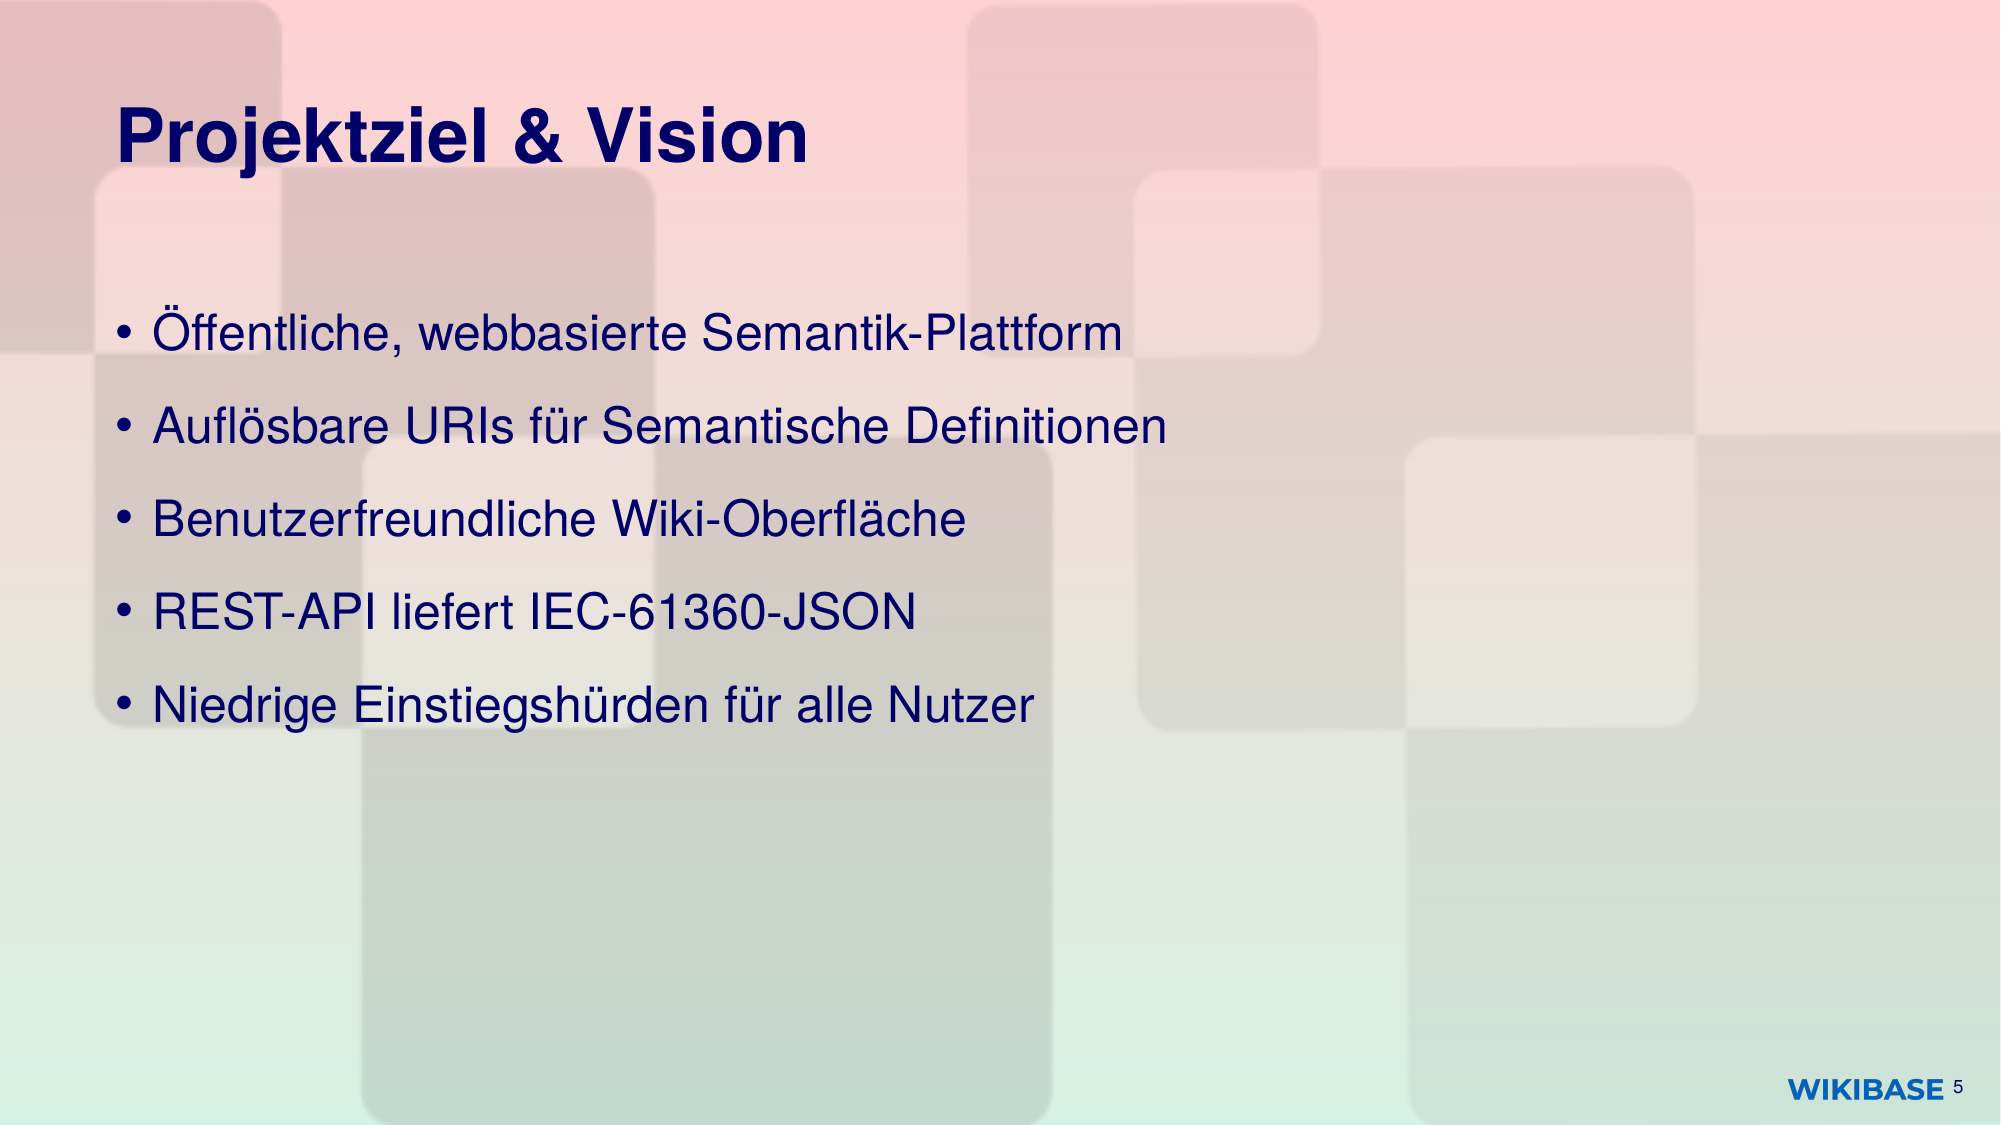

# Projektziel & Vision
Öffentliche, webbasierte Semantik-Plattform
Auflösbare URIs für Semantische Definitionen
Benutzerfreundliche Wiki-Oberfläche
REST-API liefert IEC-61360-JSON
Niedrige Einstiegshürden für alle Nutzer
5